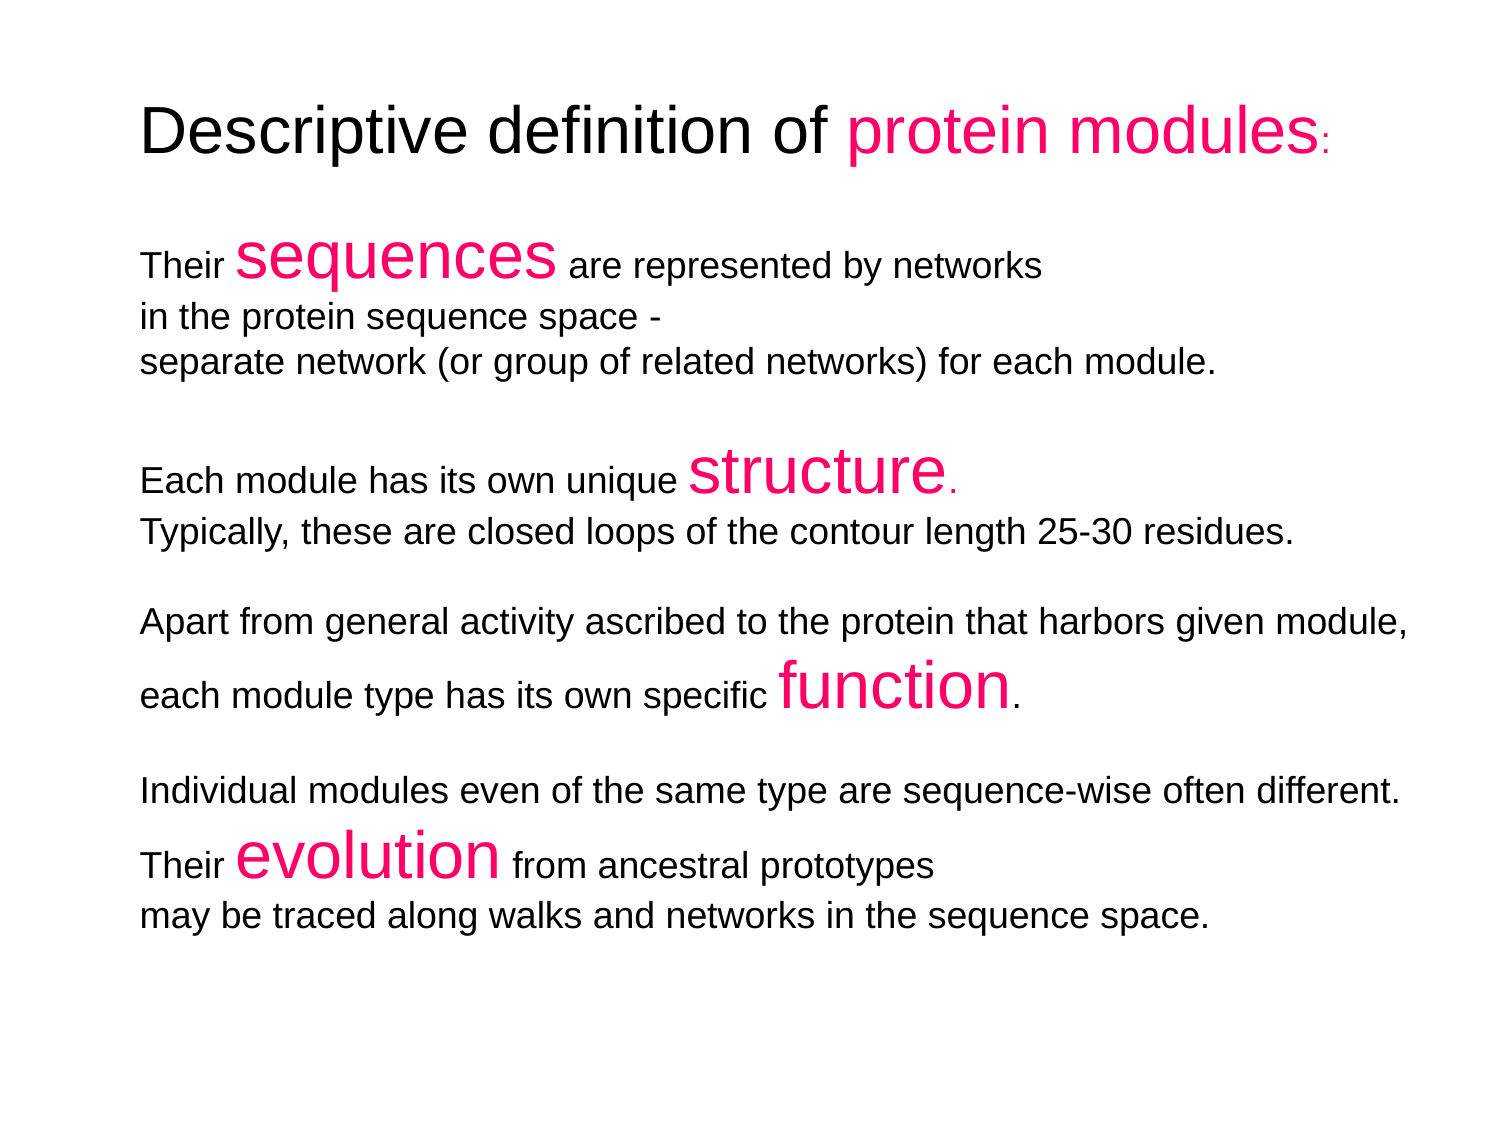

Descriptive definition of protein modules:

Their sequences are represented by networks
in the protein sequence space -
separate network (or group of related networks) for each module.

Each module has its own unique structure.
Typically, these are closed loops of the contour length 25-30 residues.

Apart from general activity ascribed to the protein that harbors given module,
each module type has its own specific function.

Individual modules even of the same type are sequence-wise often different.
Their evolution from ancestral prototypes
may be traced along walks and networks in the sequence space.